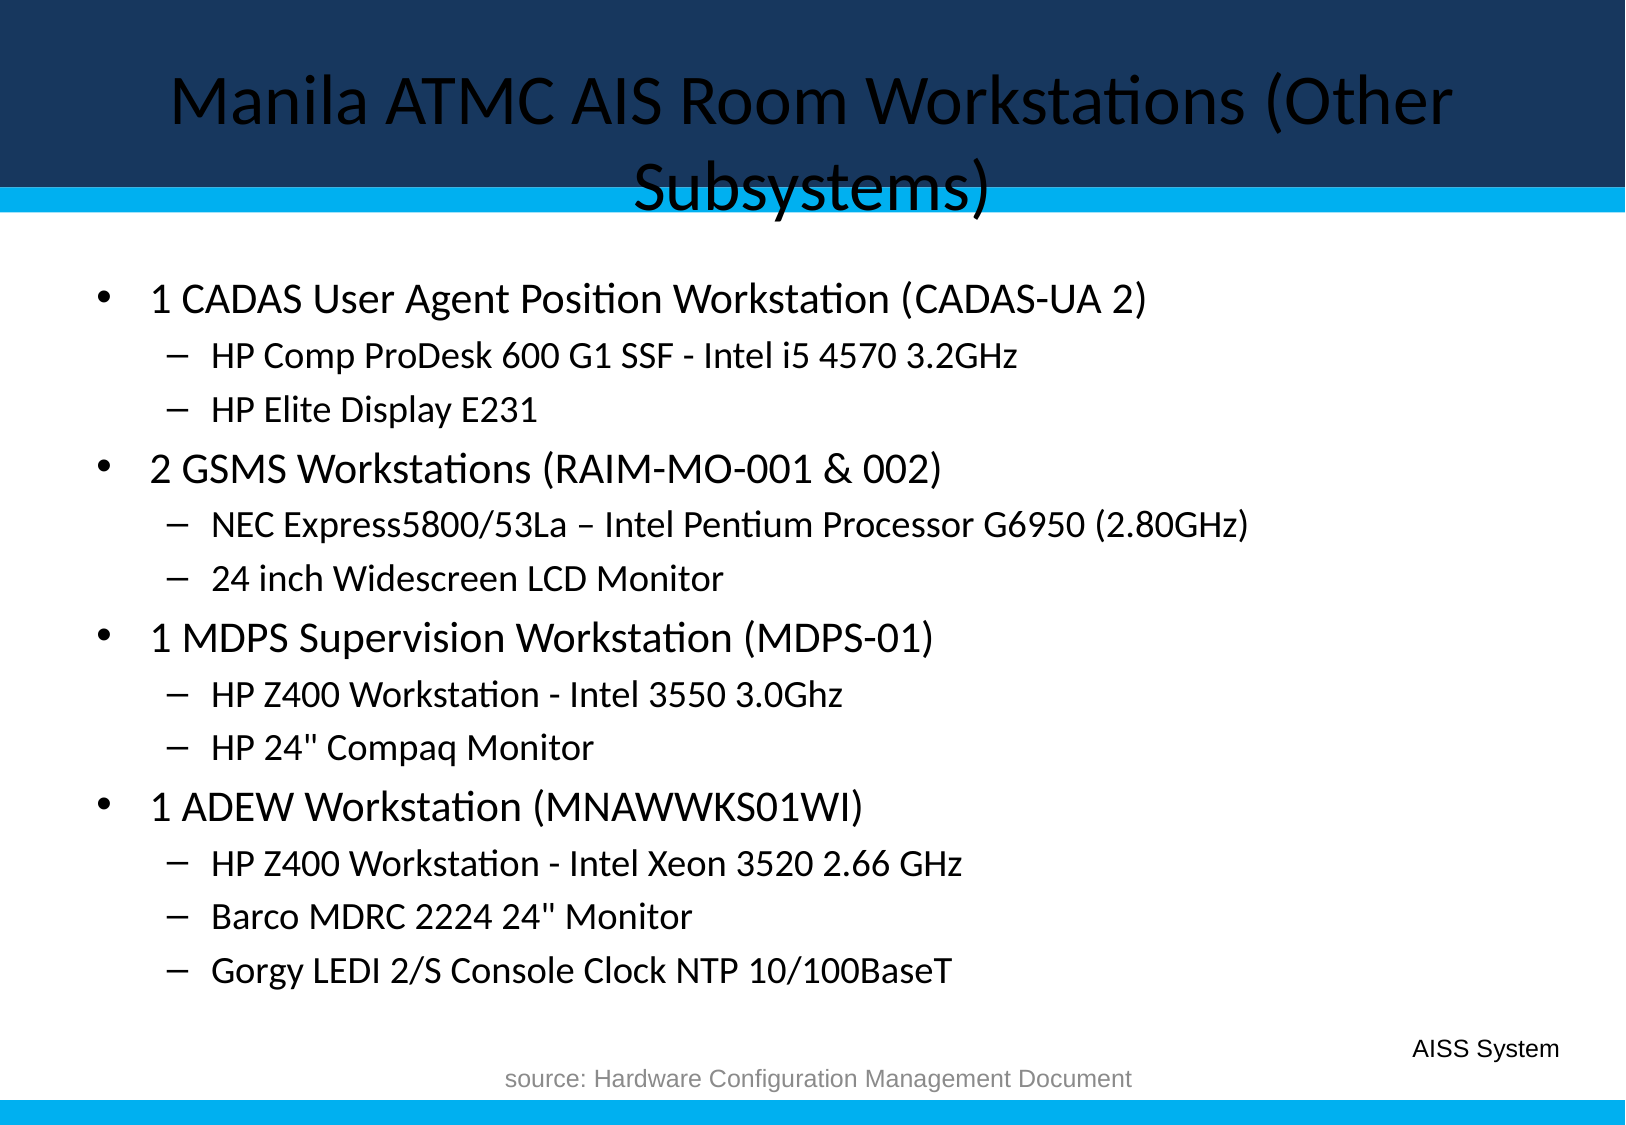

# Manila ATMC AIS Room Workstations (Other Subsystems)

1 CADAS User Agent Position Workstation (CADAS-UA 2)
HP Comp ProDesk 600 G1 SSF - Intel i5 4570 3.2GHz
HP Elite Display E231
2 GSMS Workstations (RAIM-MO-001 & 002)
NEC Express5800/53La – Intel Pentium Processor G6950 (2.80GHz)
24 inch Widescreen LCD Monitor
1 MDPS Supervision Workstation (MDPS-01)
HP Z400 Workstation - Intel 3550 3.0Ghz
HP 24" Compaq Monitor
1 ADEW Workstation (MNAWWKS01WI)
HP Z400 Workstation - Intel Xeon 3520 2.66 GHz
Barco MDRC 2224 24" Monitor
Gorgy LEDI 2/S Console Clock NTP 10/100BaseT

AISS System
source: Hardware Configuration Management Document